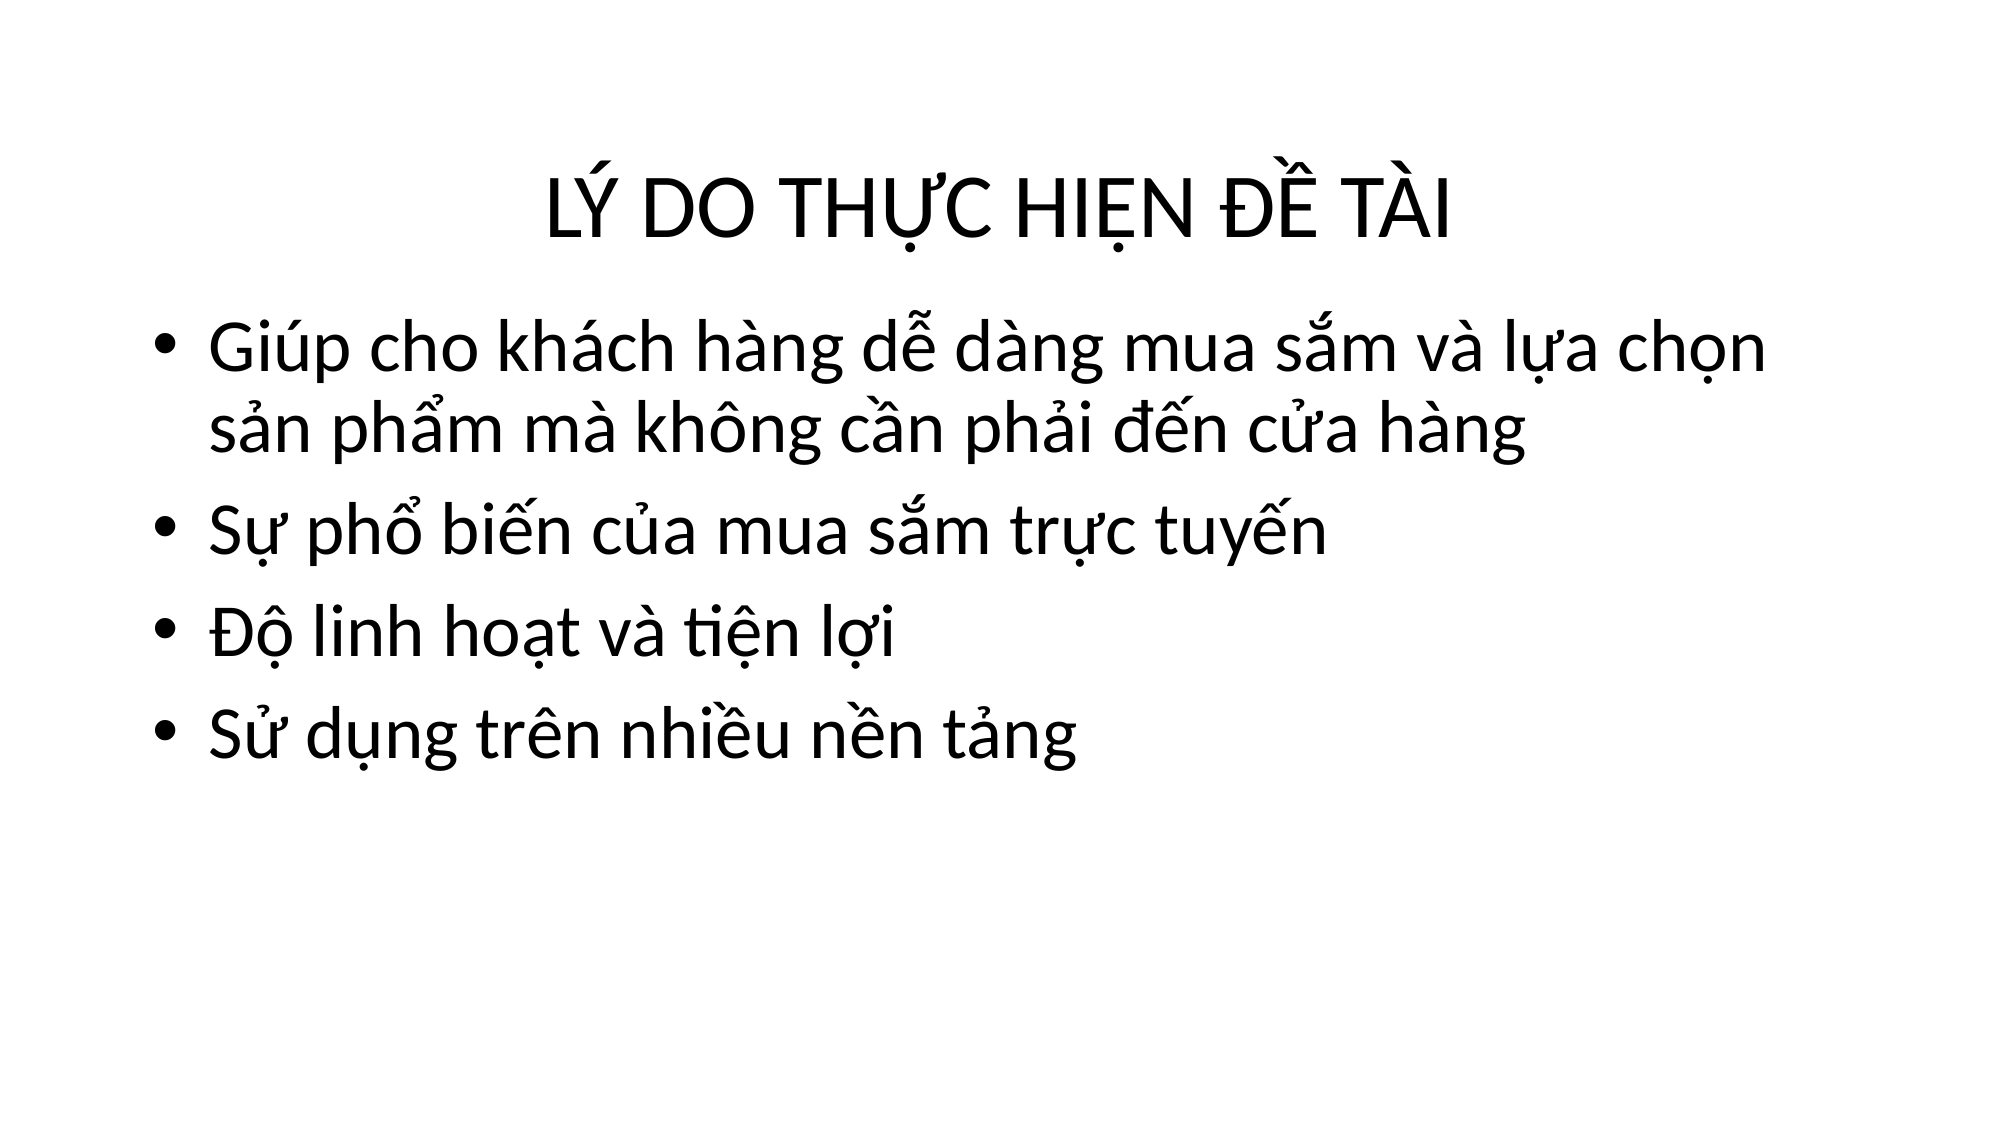

# LÝ DO THỰC HIỆN ĐỀ TÀI
Giúp cho khách hàng dễ dàng mua sắm và lựa chọn sản phẩm mà không cần phải đến cửa hàng
Sự phổ biến của mua sắm trực tuyến
Độ linh hoạt và tiện lợi
Sử dụng trên nhiều nền tảng